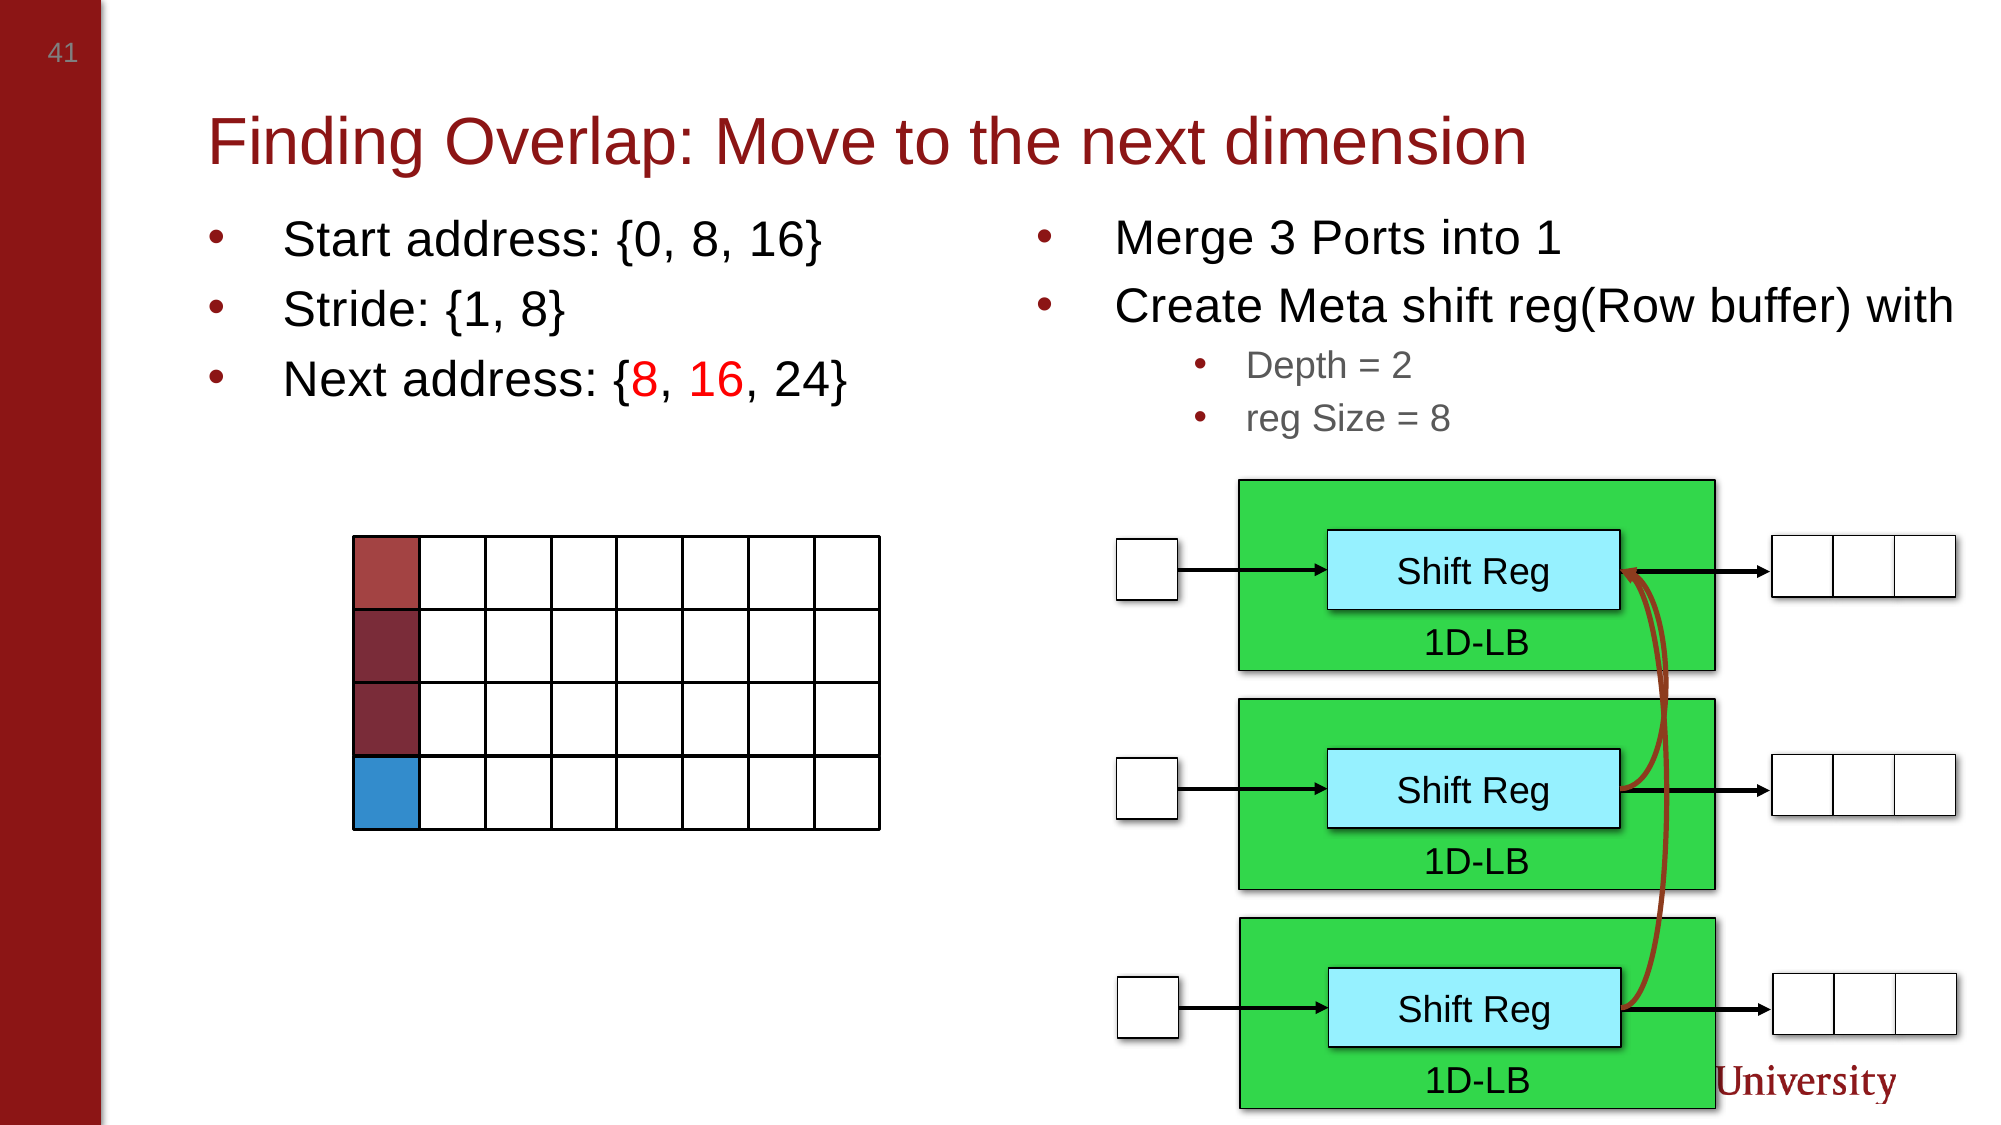

# Finding Overlap: Move to the next dimension
Start address: {0, 8, 16}
Stride: {1, 8}
Next address: {8, 16, 24}
Merge 3 Ports into 1
Create Meta shift reg(Row buffer) with
Depth = 2
reg Size = 8

1D-LB
Shift Reg

1D-LB
Shift Reg

1D-LB
Shift Reg